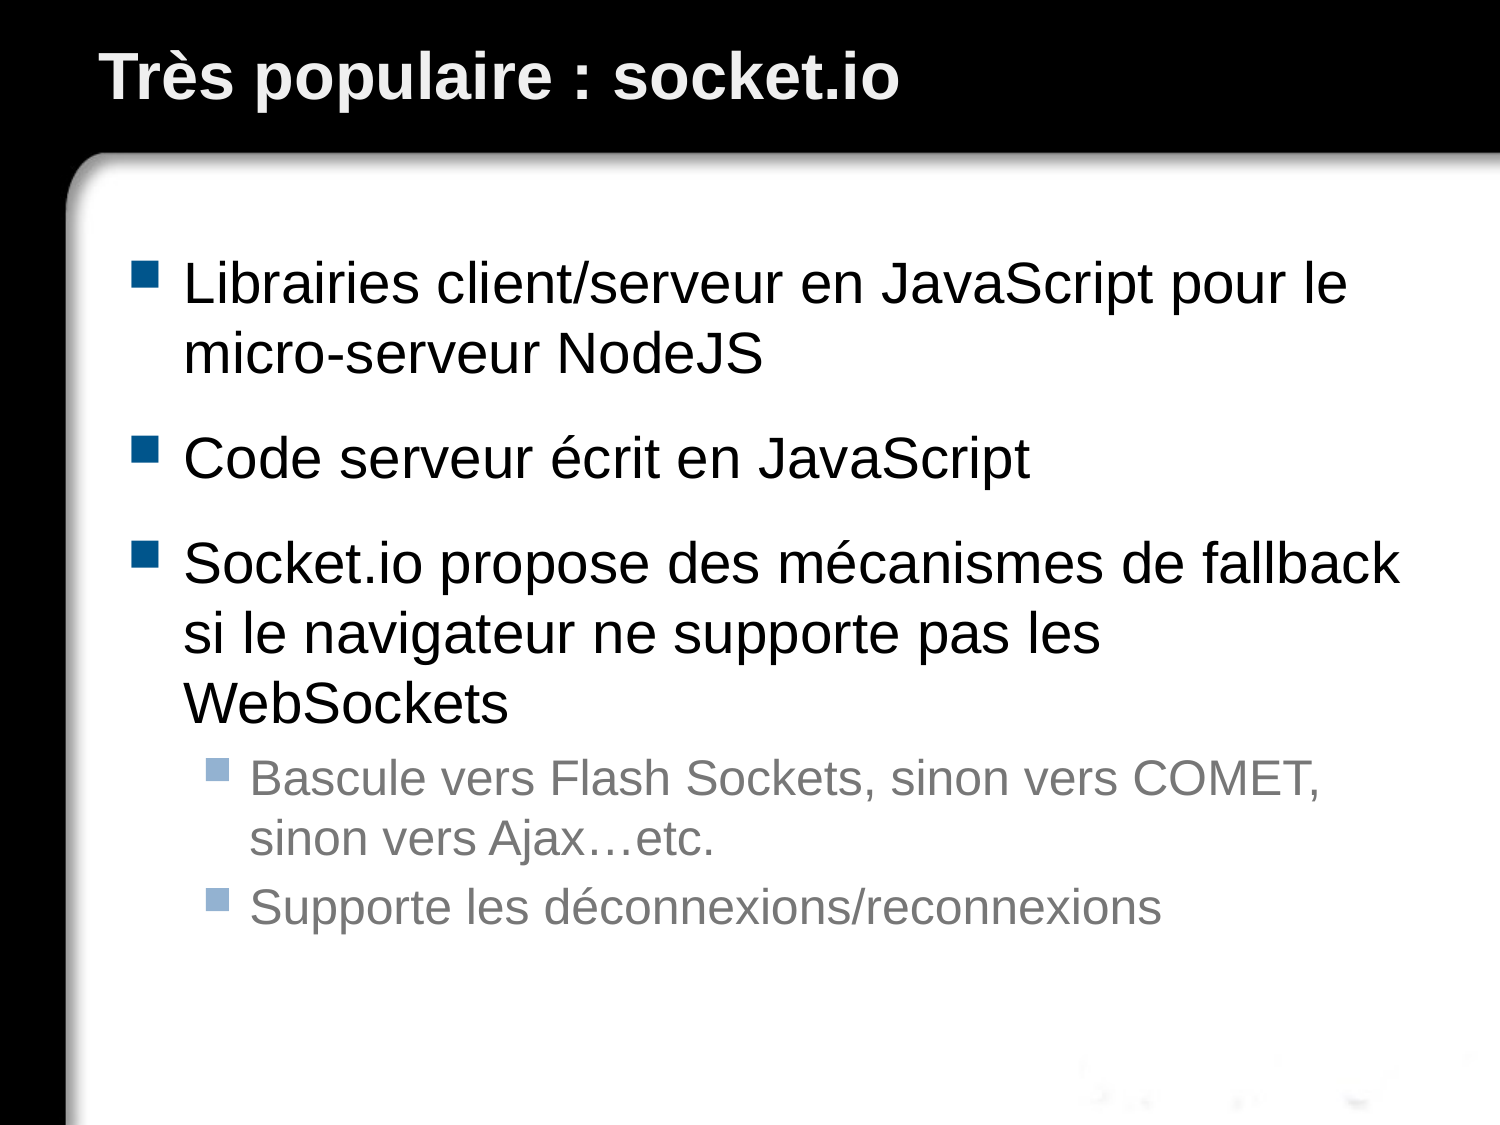

# Très populaire : socket.io
Librairies client/serveur en JavaScript pour le micro-serveur NodeJS
Code serveur écrit en JavaScript
Socket.io propose des mécanismes de fallback si le navigateur ne supporte pas les WebSockets
Bascule vers Flash Sockets, sinon vers COMET, sinon vers Ajax…etc.
Supporte les déconnexions/reconnexions